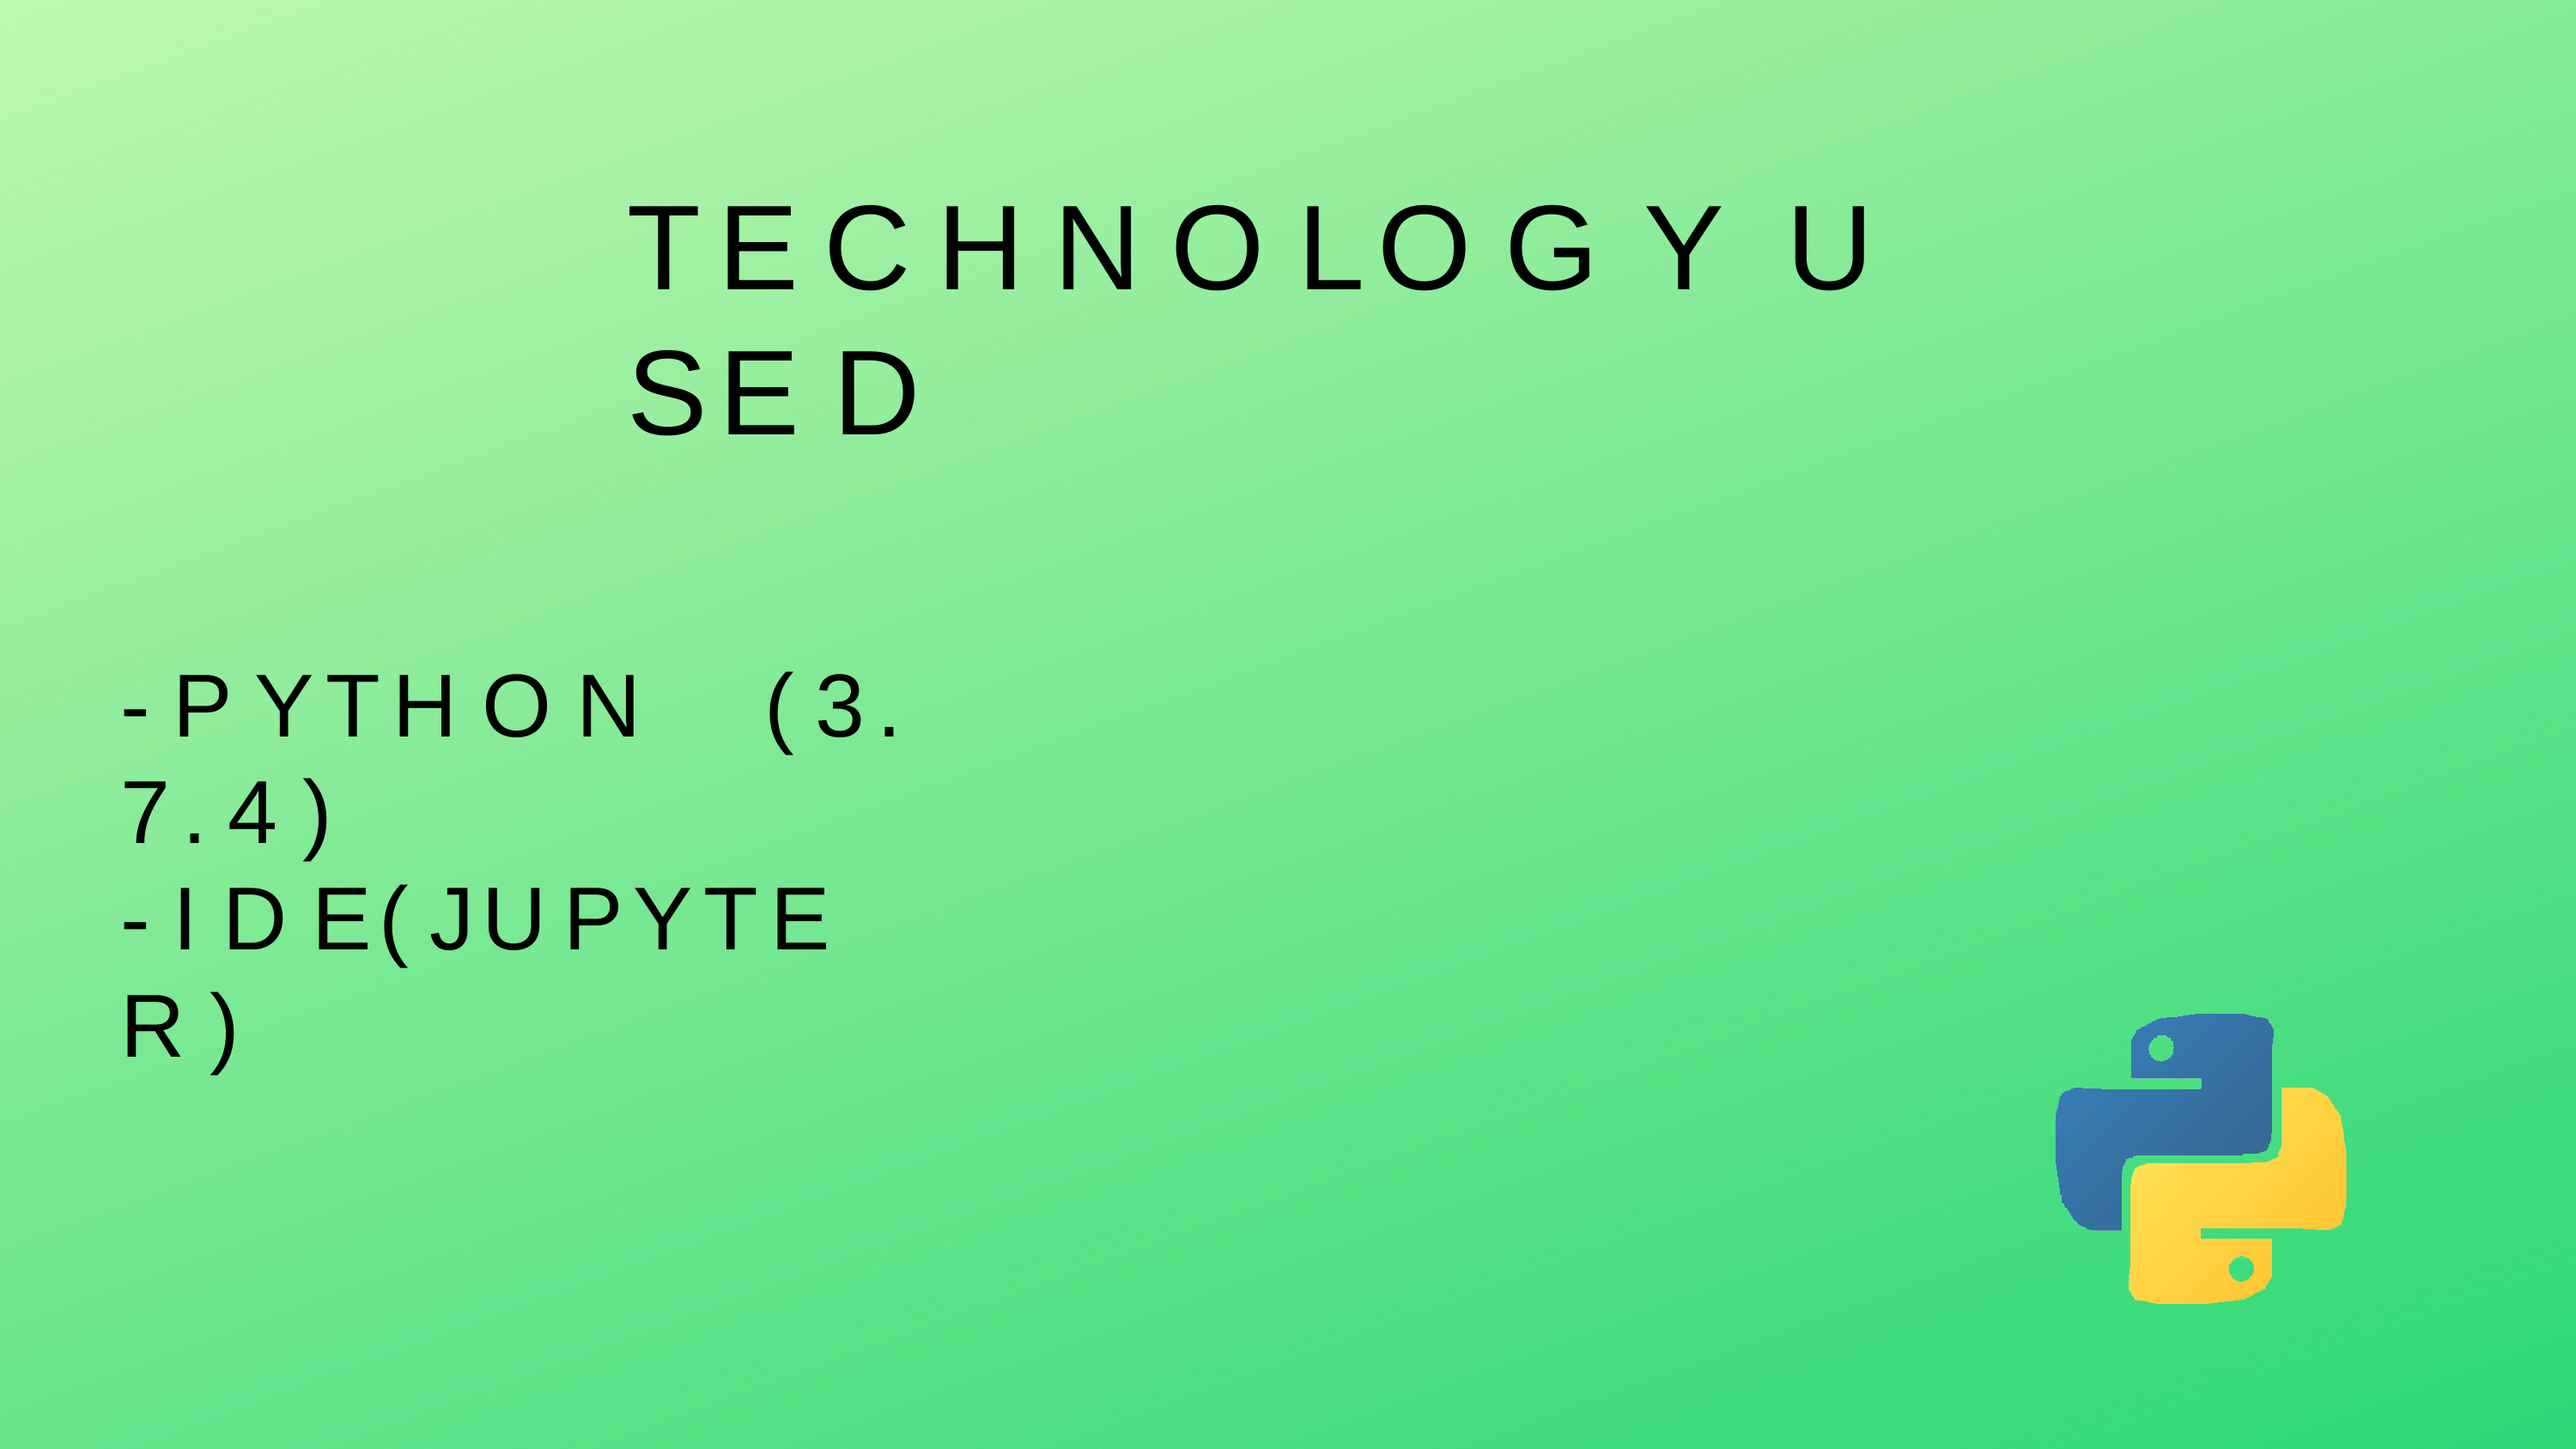

# T E  C   H N O  L O G  Y	U S E D
- P  Y T H O N	( 3 . 7 . 4 )
- I D E	( J U P Y T E R )